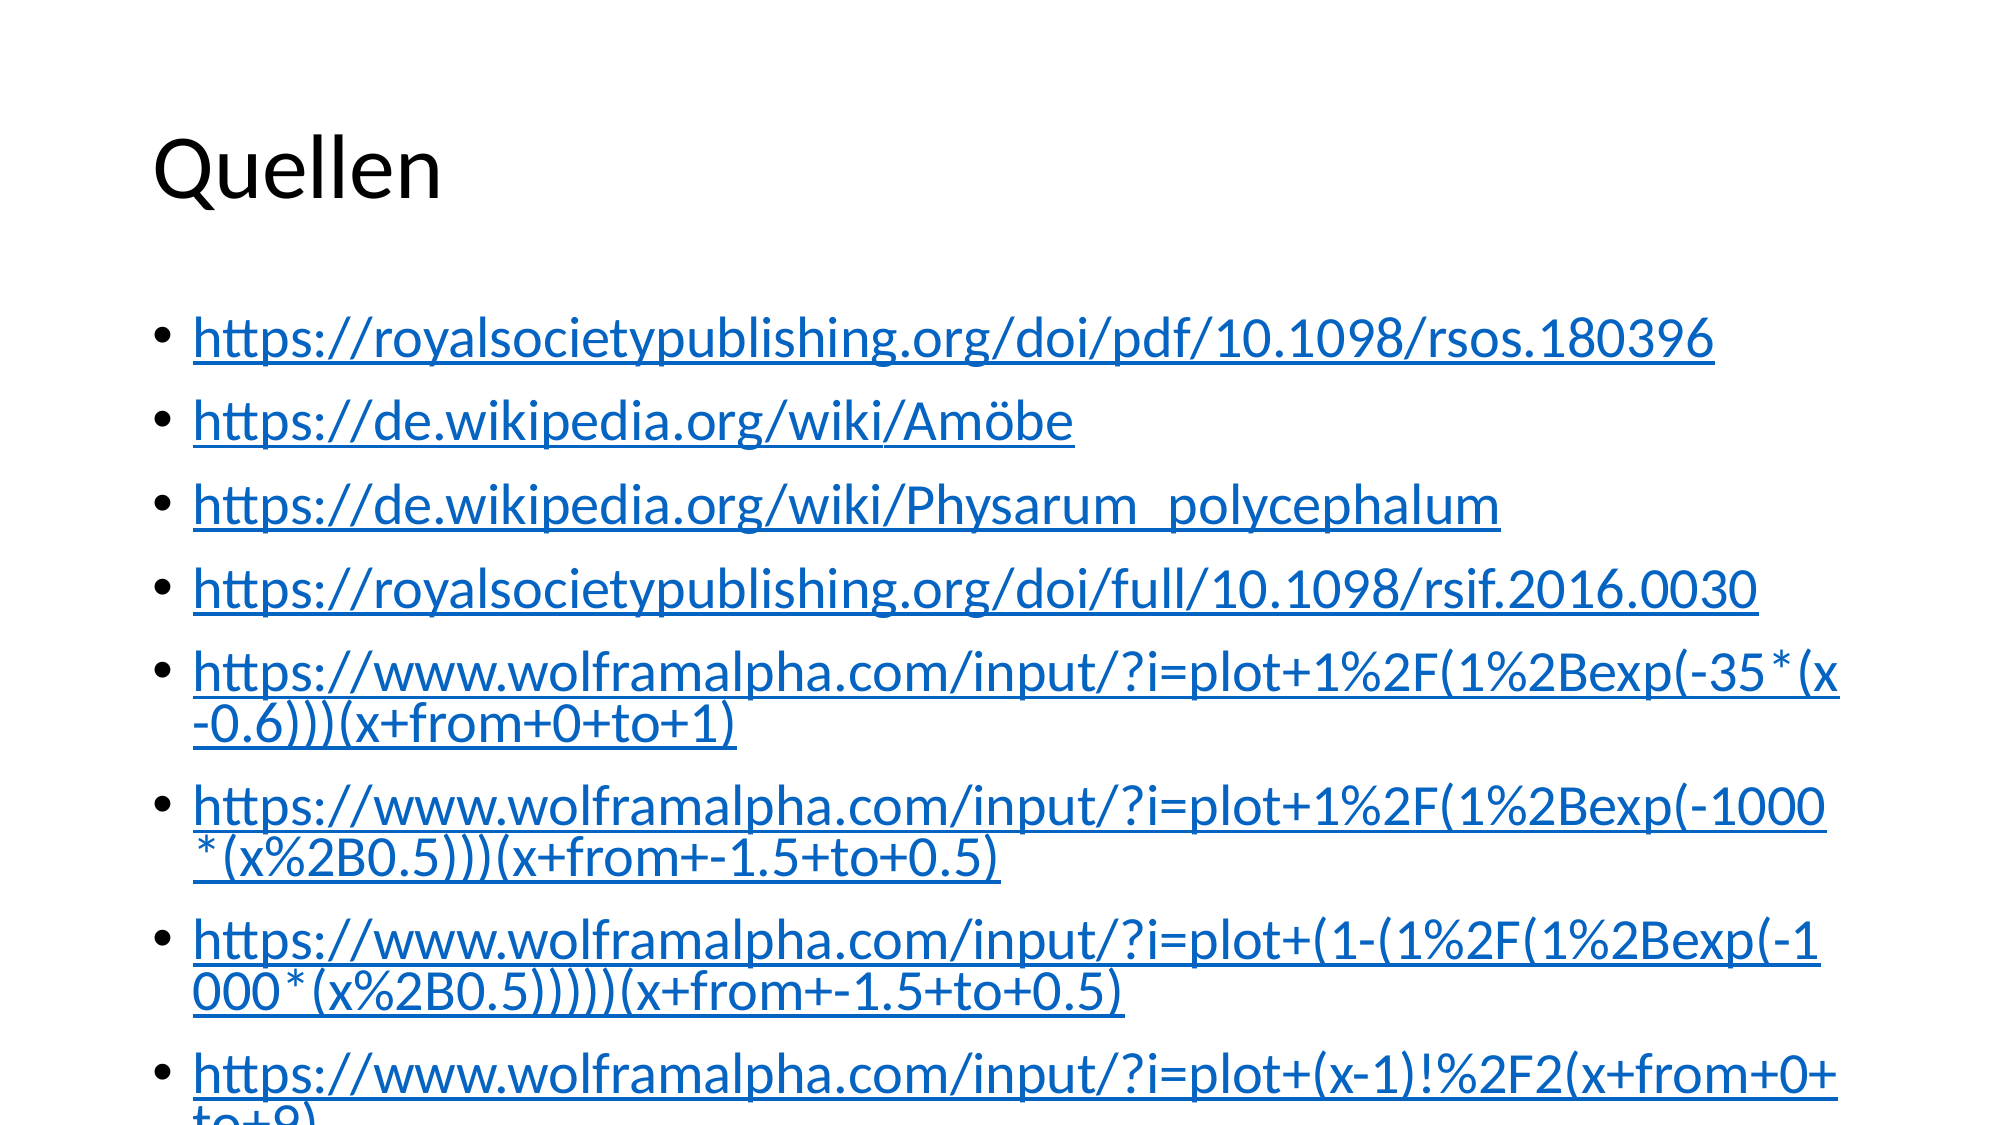

# Quellen
https://royalsocietypublishing.org/doi/pdf/10.1098/rsos.180396
https://de.wikipedia.org/wiki/Amöbe
https://de.wikipedia.org/wiki/Physarum_polycephalum
https://royalsocietypublishing.org/doi/full/10.1098/rsif.2016.0030
https://www.wolframalpha.com/input/?i=plot+1%2F(1%2Bexp(-35*(x-0.6)))(x+from+0+to+1)
https://www.wolframalpha.com/input/?i=plot+1%2F(1%2Bexp(-1000*(x%2B0.5)))(x+from+-1.5+to+0.5)
https://www.wolframalpha.com/input/?i=plot+(1-(1%2F(1%2Bexp(-1000*(x%2B0.5)))))(x+from+-1.5+to+0.5)
https://www.wolframalpha.com/input/?i=plot+(x-1)!%2F2(x+from+0+to+9)